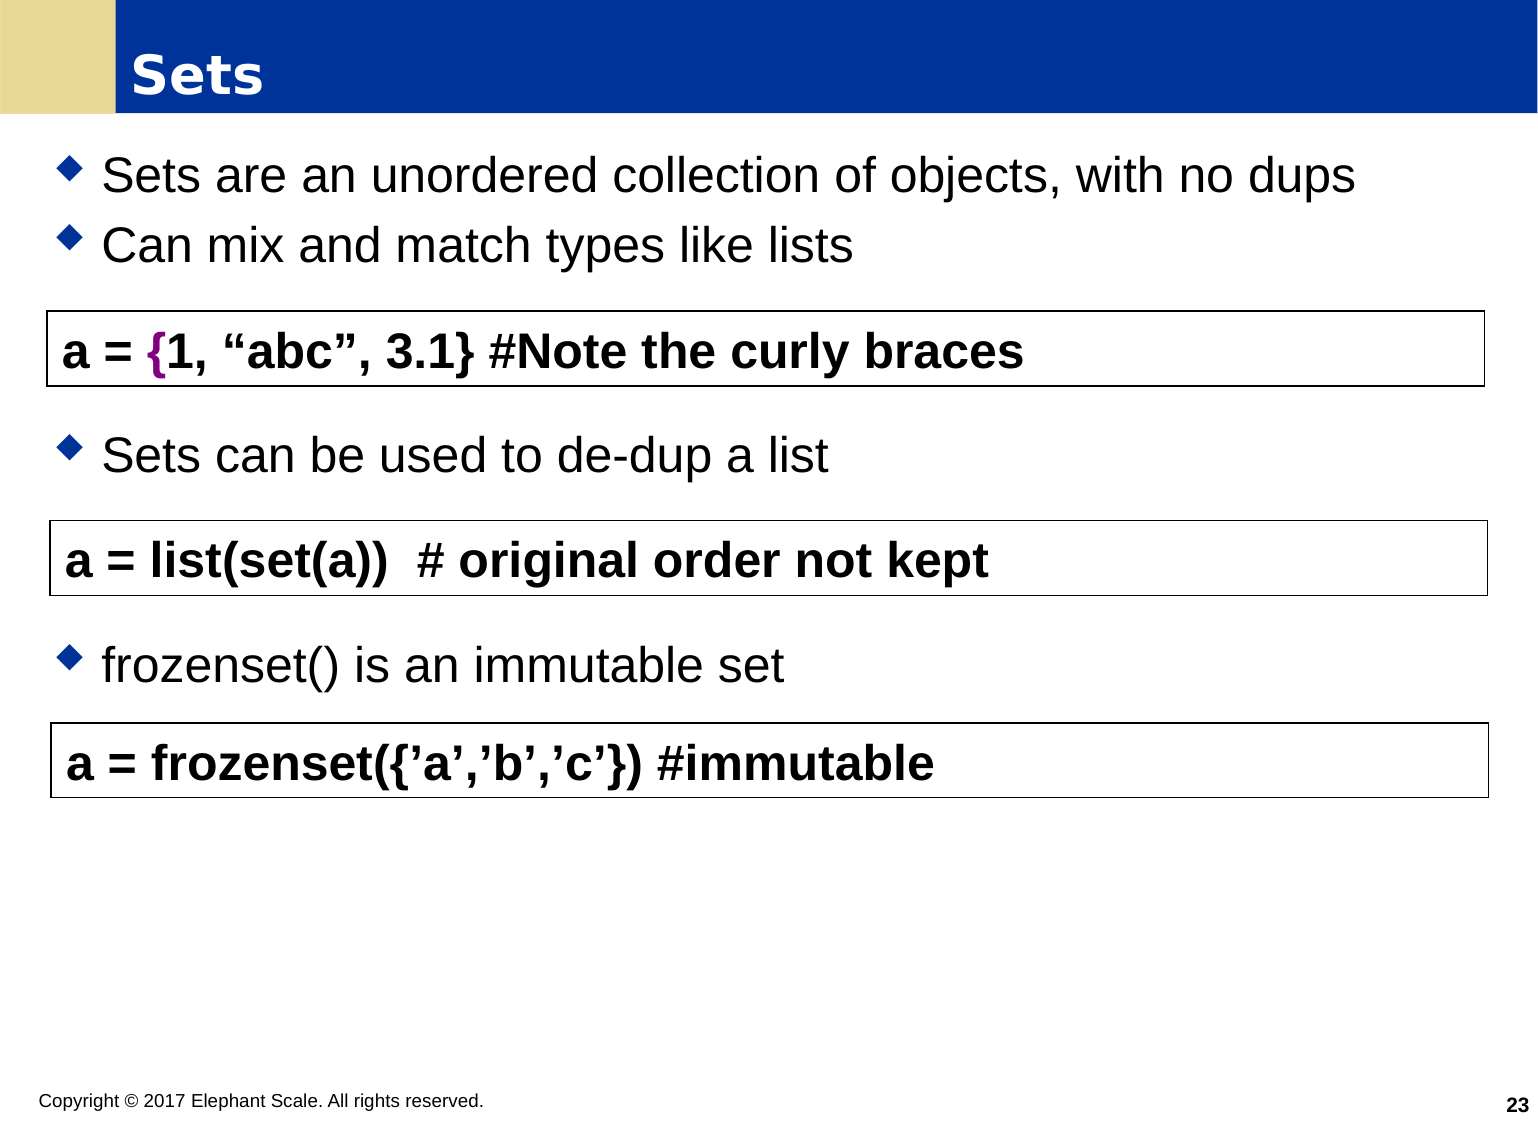

# Sets
Sets are an unordered collection of objects, with no dups
Can mix and match types like lists

Sets can be used to de-dup a list

frozenset() is an immutable set
a = {1, “abc”, 3.1} #Note the curly braces
a = list(set(a))  # original order not kept
a = frozenset({’a’,’b’,’c’}) #immutable
23
Copyright © 2017 Elephant Scale. All rights reserved.